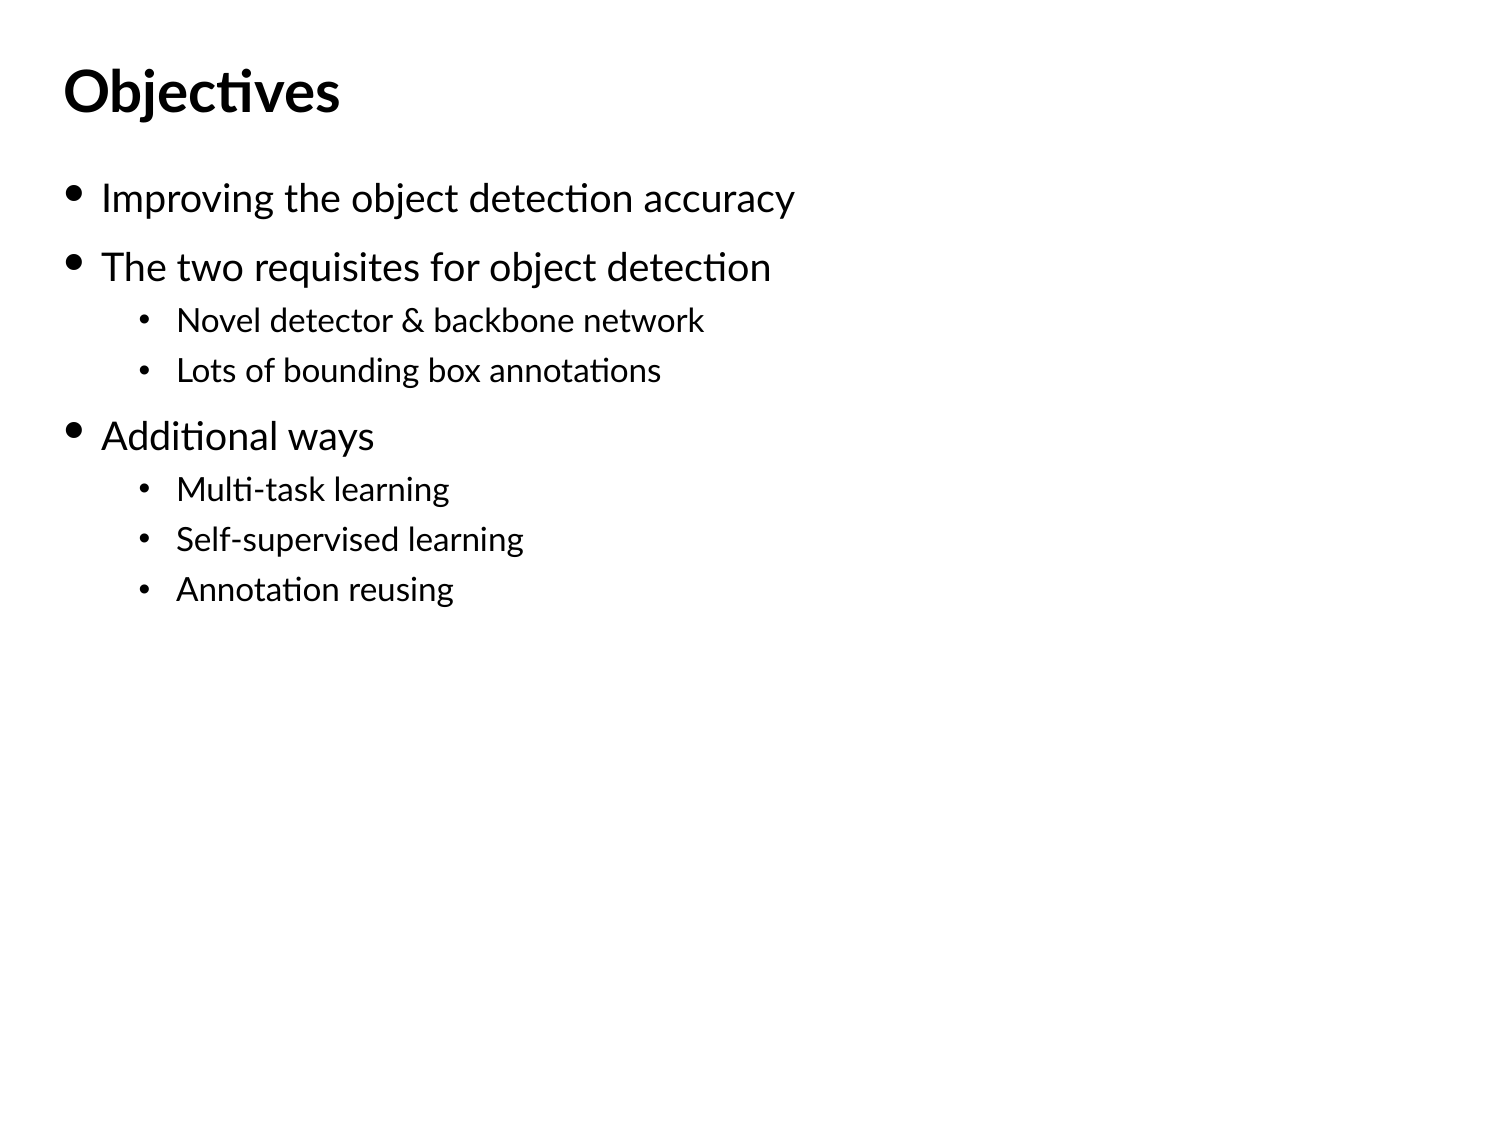

# Objectives
Improving the object detection accuracy
The two requisites for object detection
Novel detector & backbone network
Lots of bounding box annotations
Additional ways
Multi-task learning
Self-supervised learning
Annotation reusing